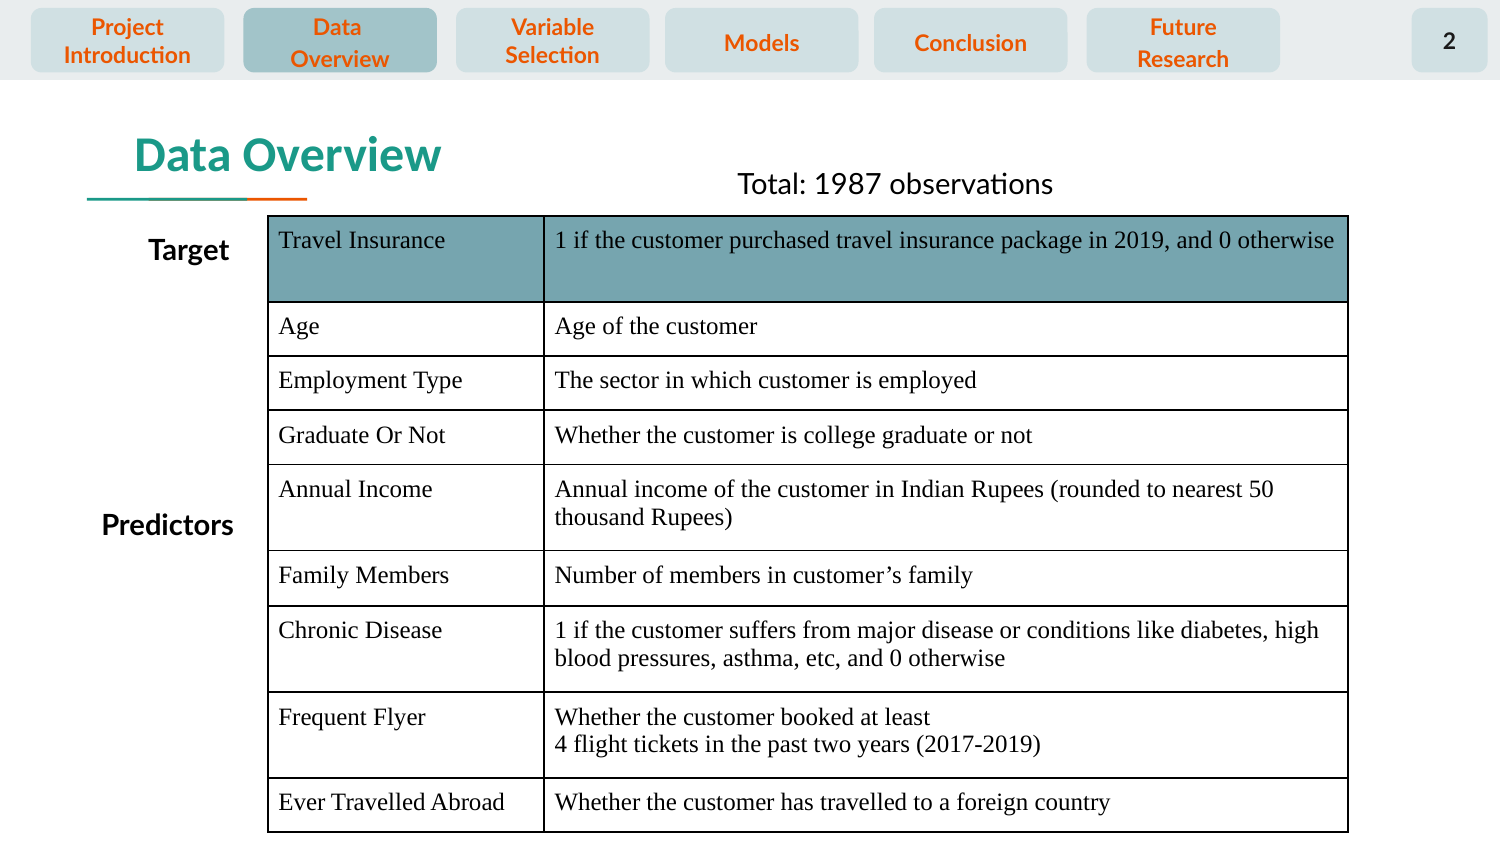

Project Introduction
Data  Overview
Variable Selection
Models
Conclusion
Future
Research
2
# Data Overview
Total: 1987 observations
Target
| Travel Insurance | 1 if the customer purchased travel insurance package in 2019, and 0 otherwise |
| --- | --- |
| Age | Age of the customer |
| Employment Type | The sector in which customer is employed |
| Graduate Or Not | Whether the customer is college graduate or not |
| Annual Income | Annual income of the customer in Indian Rupees (rounded to nearest 50 thousand Rupees) |
| Family Members | Number of members in customer’s family |
| Chronic Disease | 1 if the customer suffers from major disease or conditions like diabetes, high blood pressures, asthma, etc, and 0 otherwise |
| Frequent Flyer | Whether the customer booked at least 4 flight tickets in the past two years (2017-2019) |
| Ever Travelled Abroad | Whether the customer has travelled to a foreign country |
Predictors